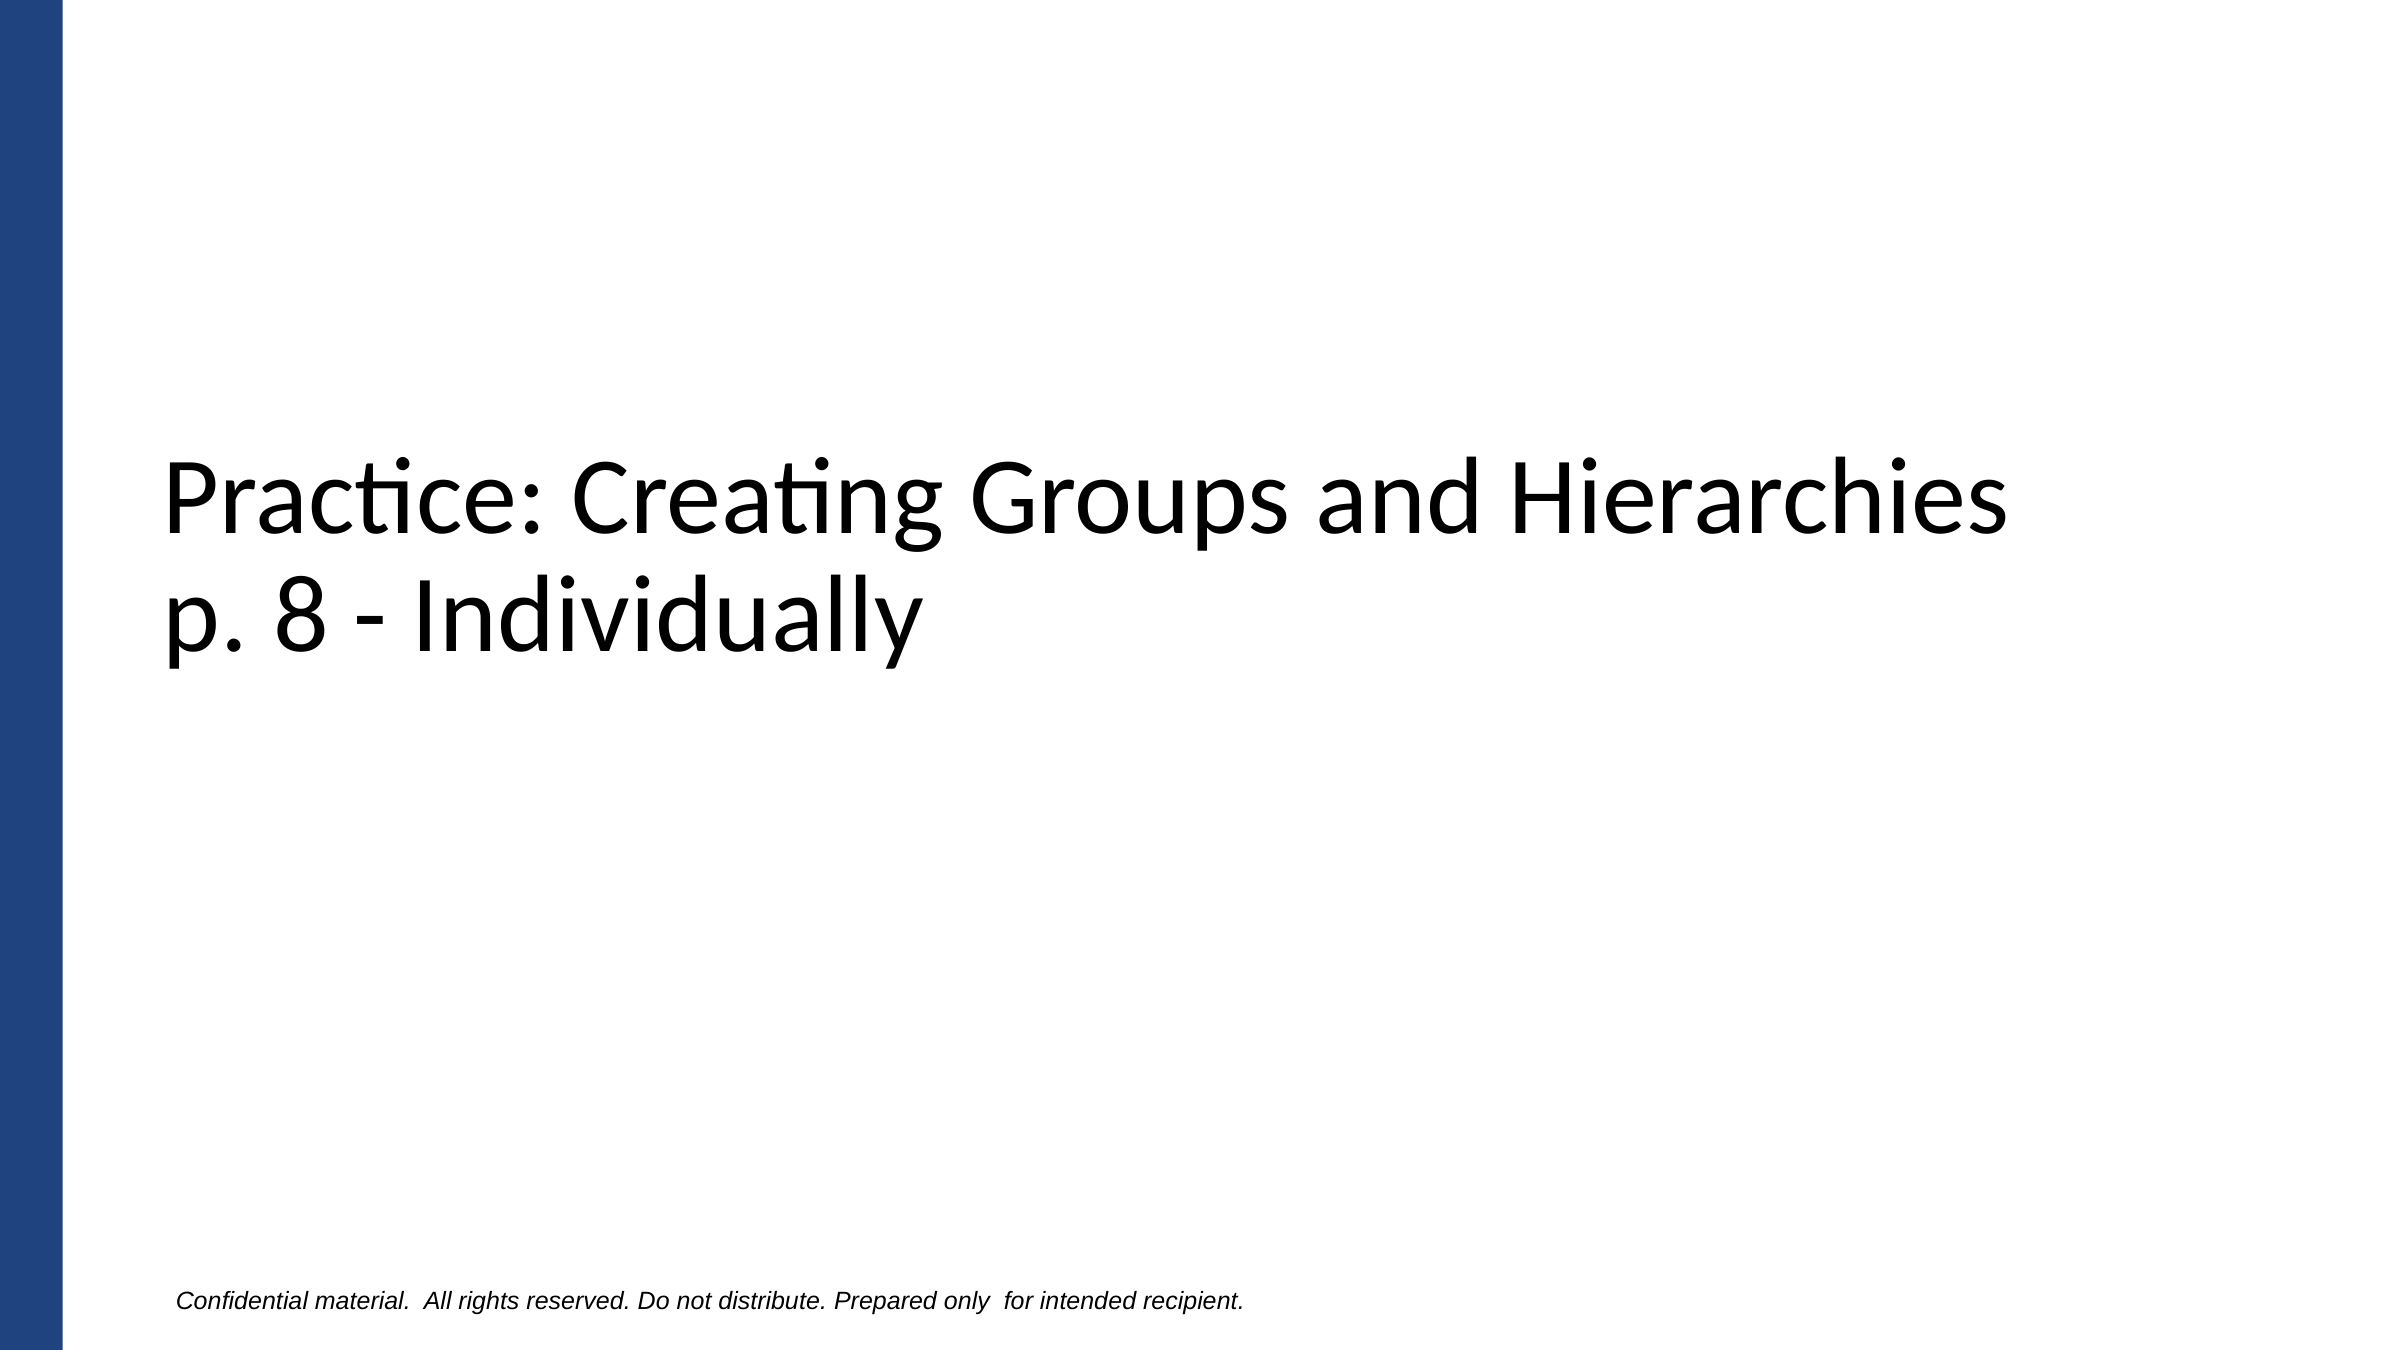

# Practice: Creating Groups and Hierarchies p. 8 - Individually